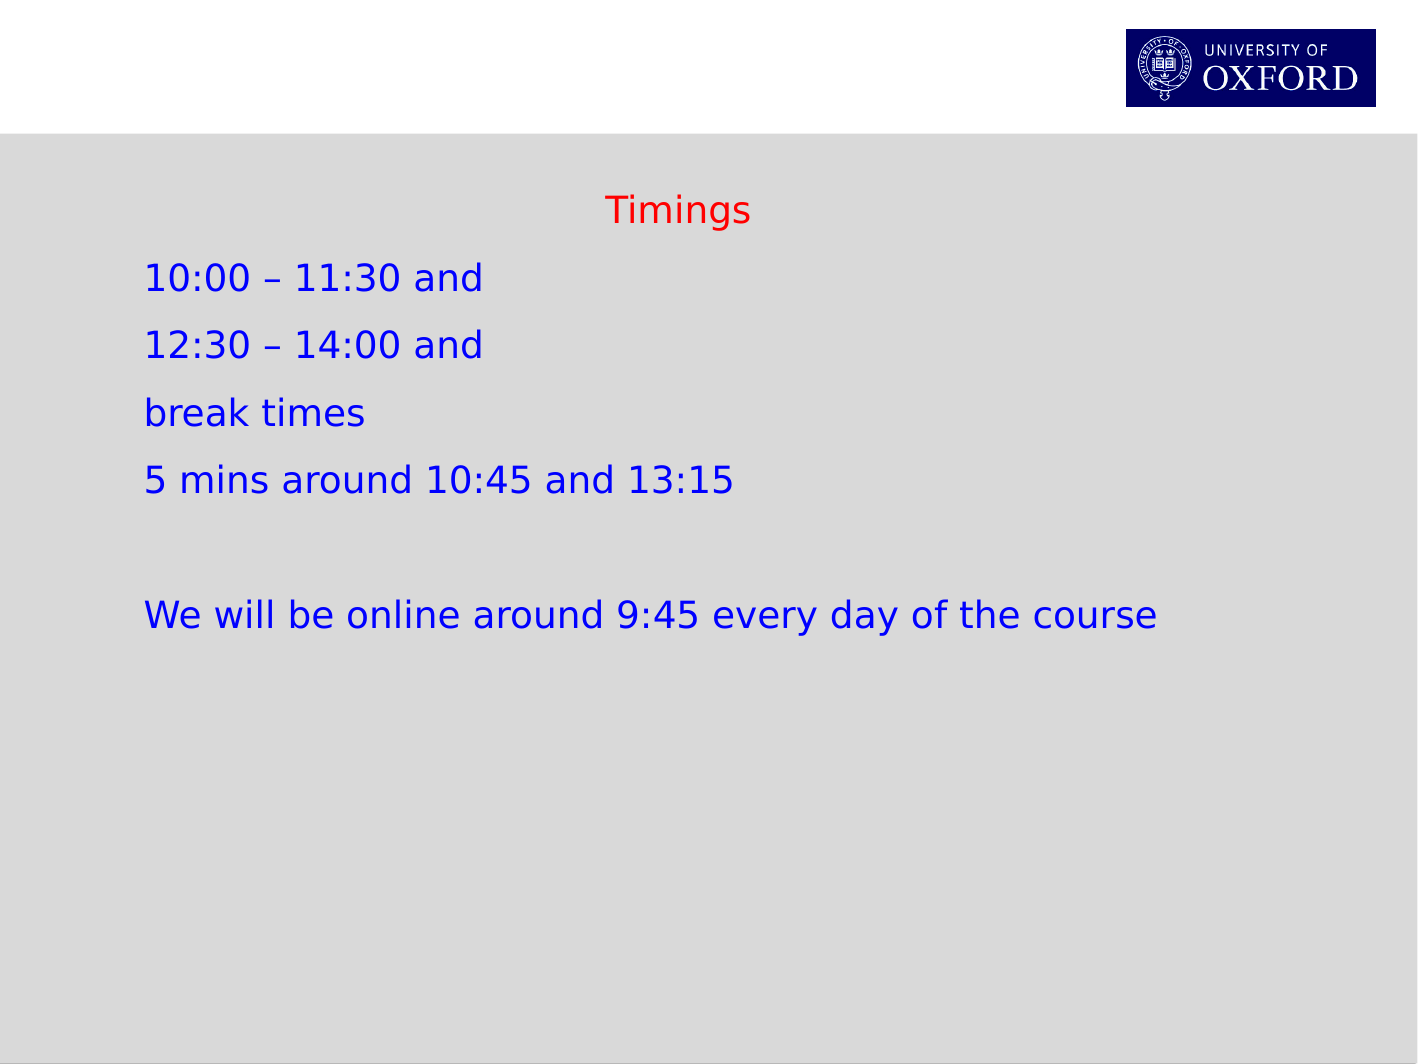

Timings
10:00 – 11:30 and
12:30 – 14:00 and
break times
5 mins around 10:45 and 13:15

We will be online around 9:45 every day of the course